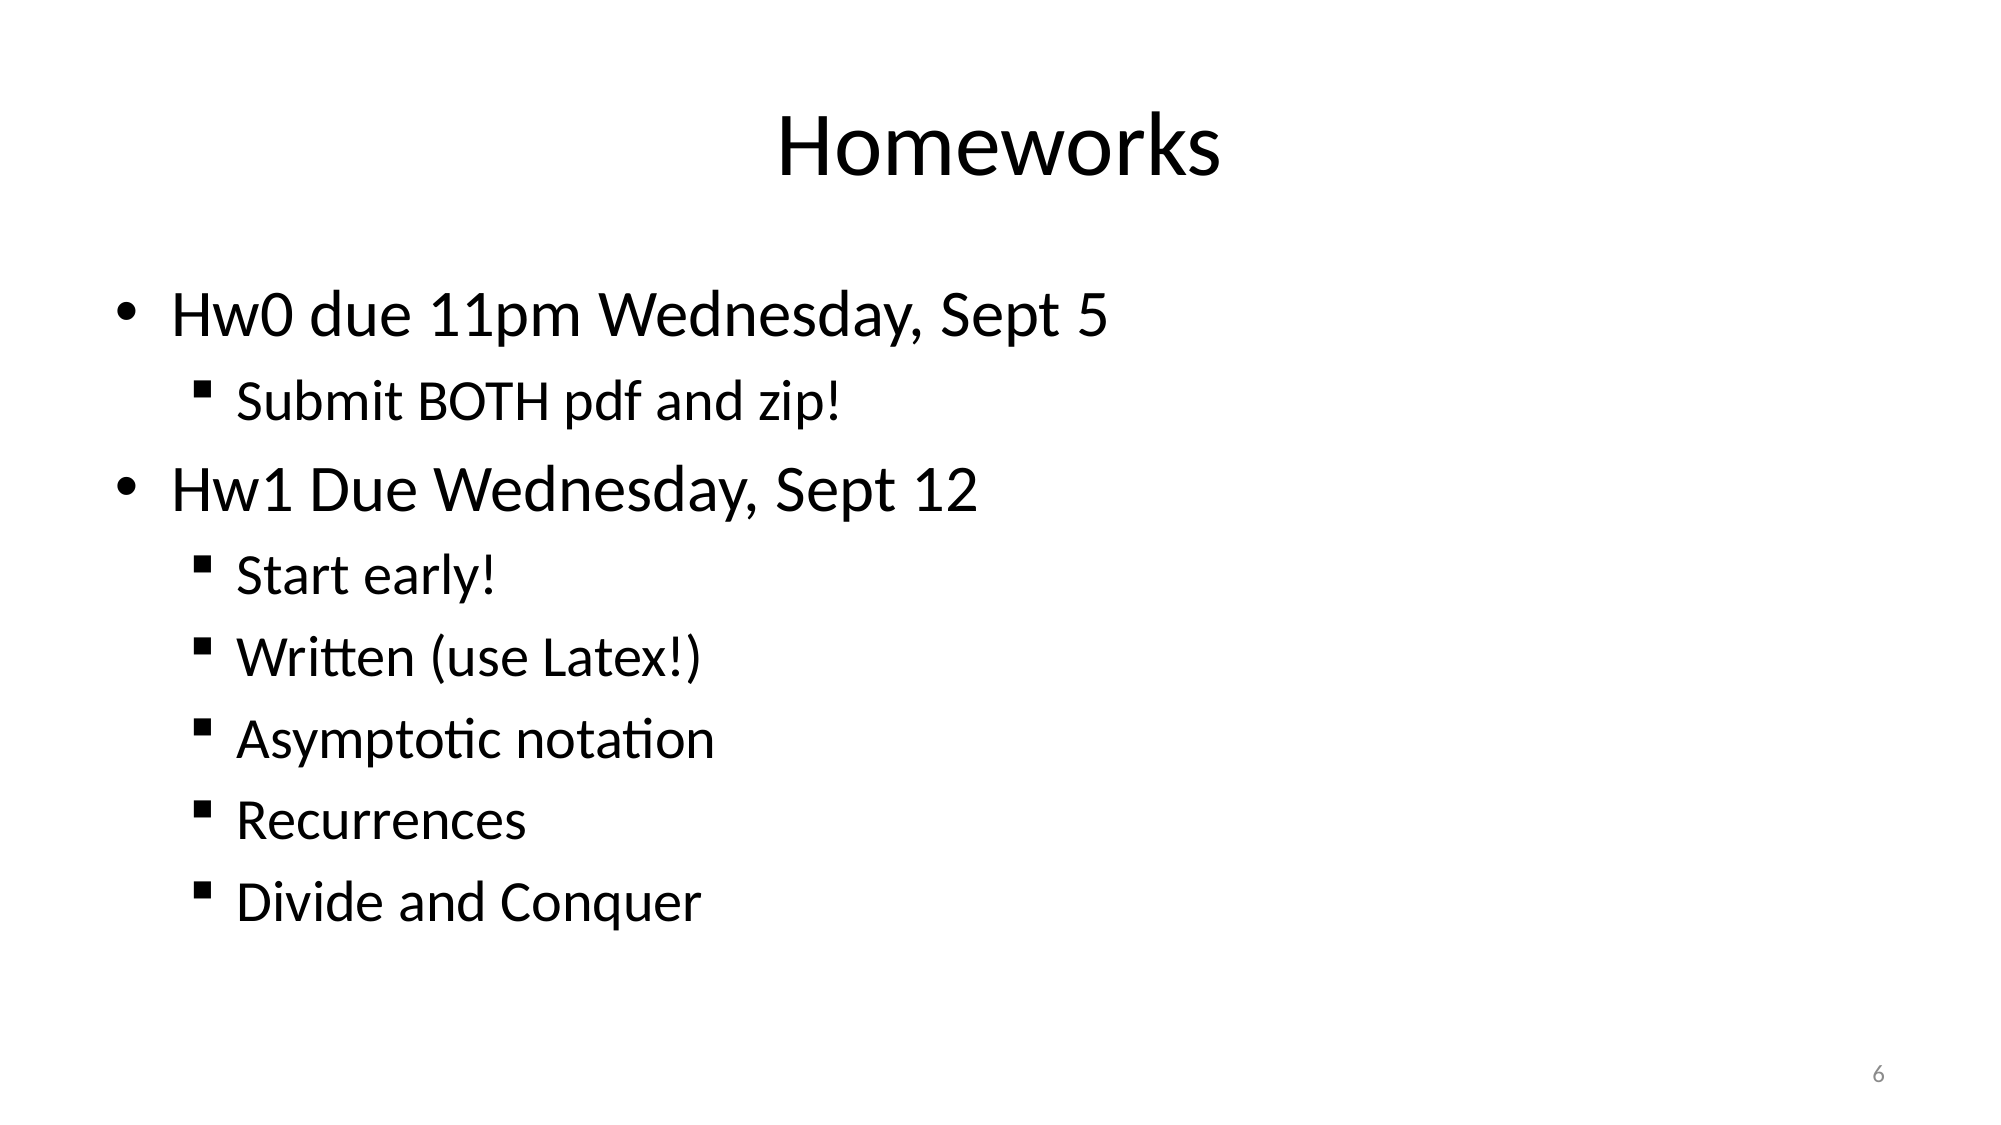

# Homeworks
Hw0 due 11pm Wednesday, Sept 5
Submit BOTH pdf and zip!
Hw1 Due Wednesday, Sept 12
Start early!
Written (use Latex!)
Asymptotic notation
Recurrences
Divide and Conquer
6